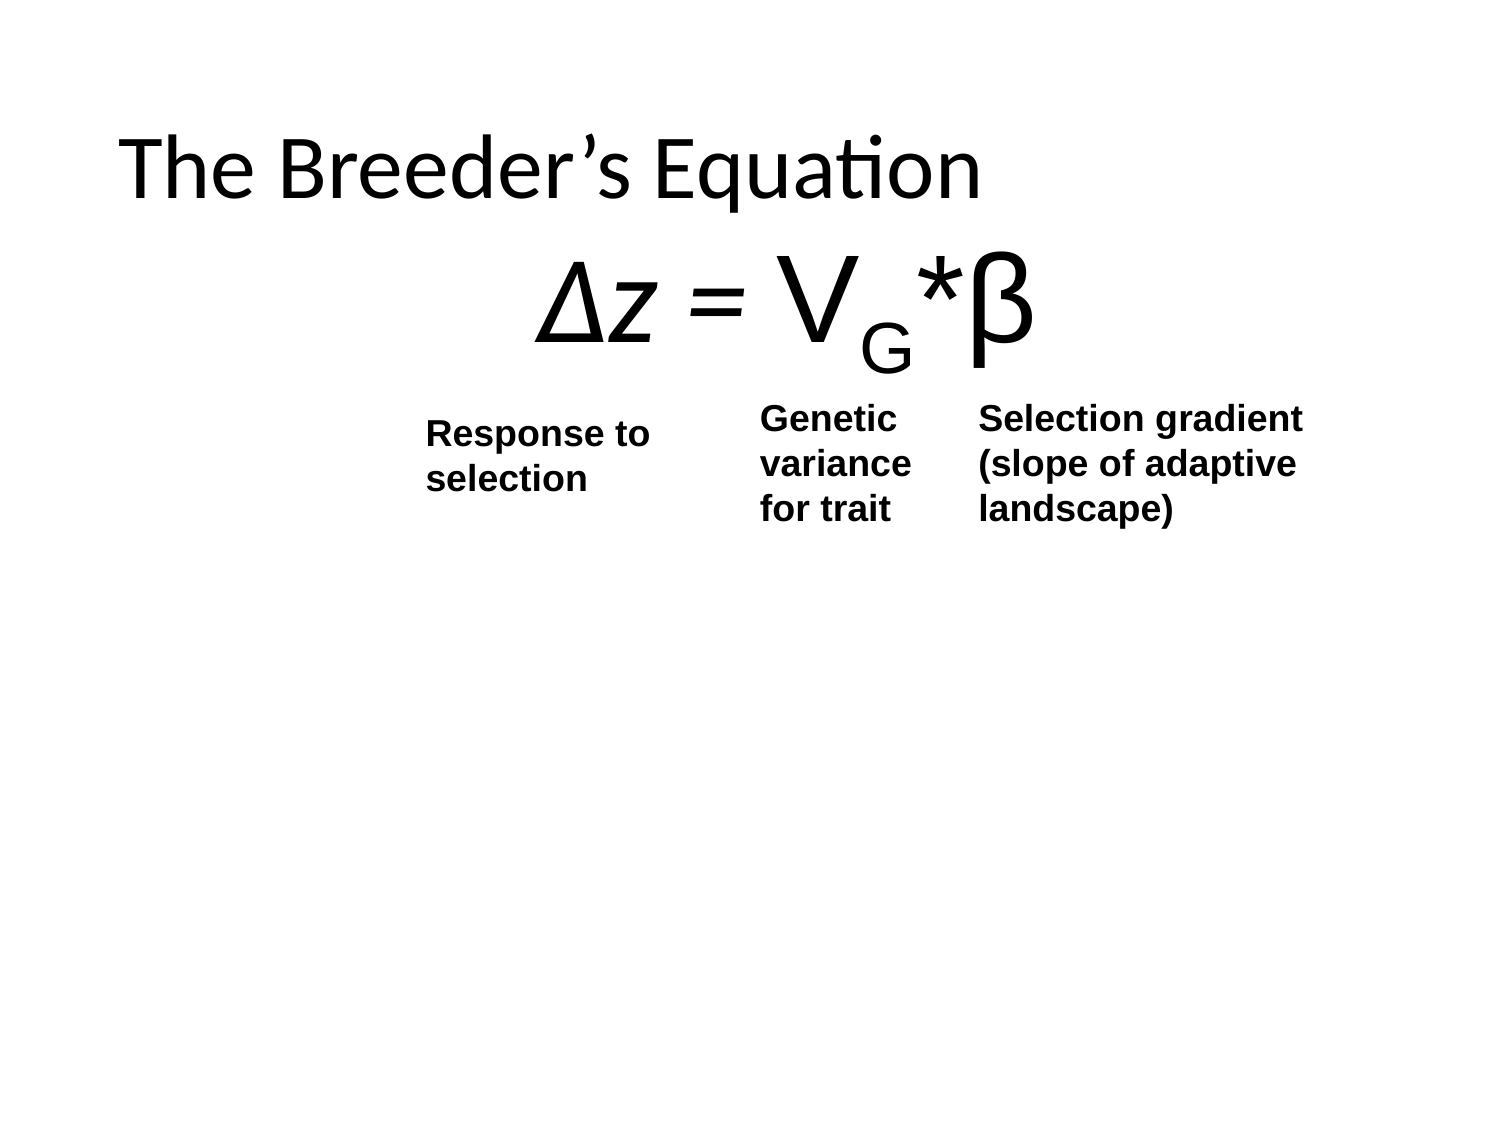

# The Breeder’s Equation
Δz = VG*β
Genetic variance for trait
Selection gradient (slope of adaptive landscape)
Response to selection